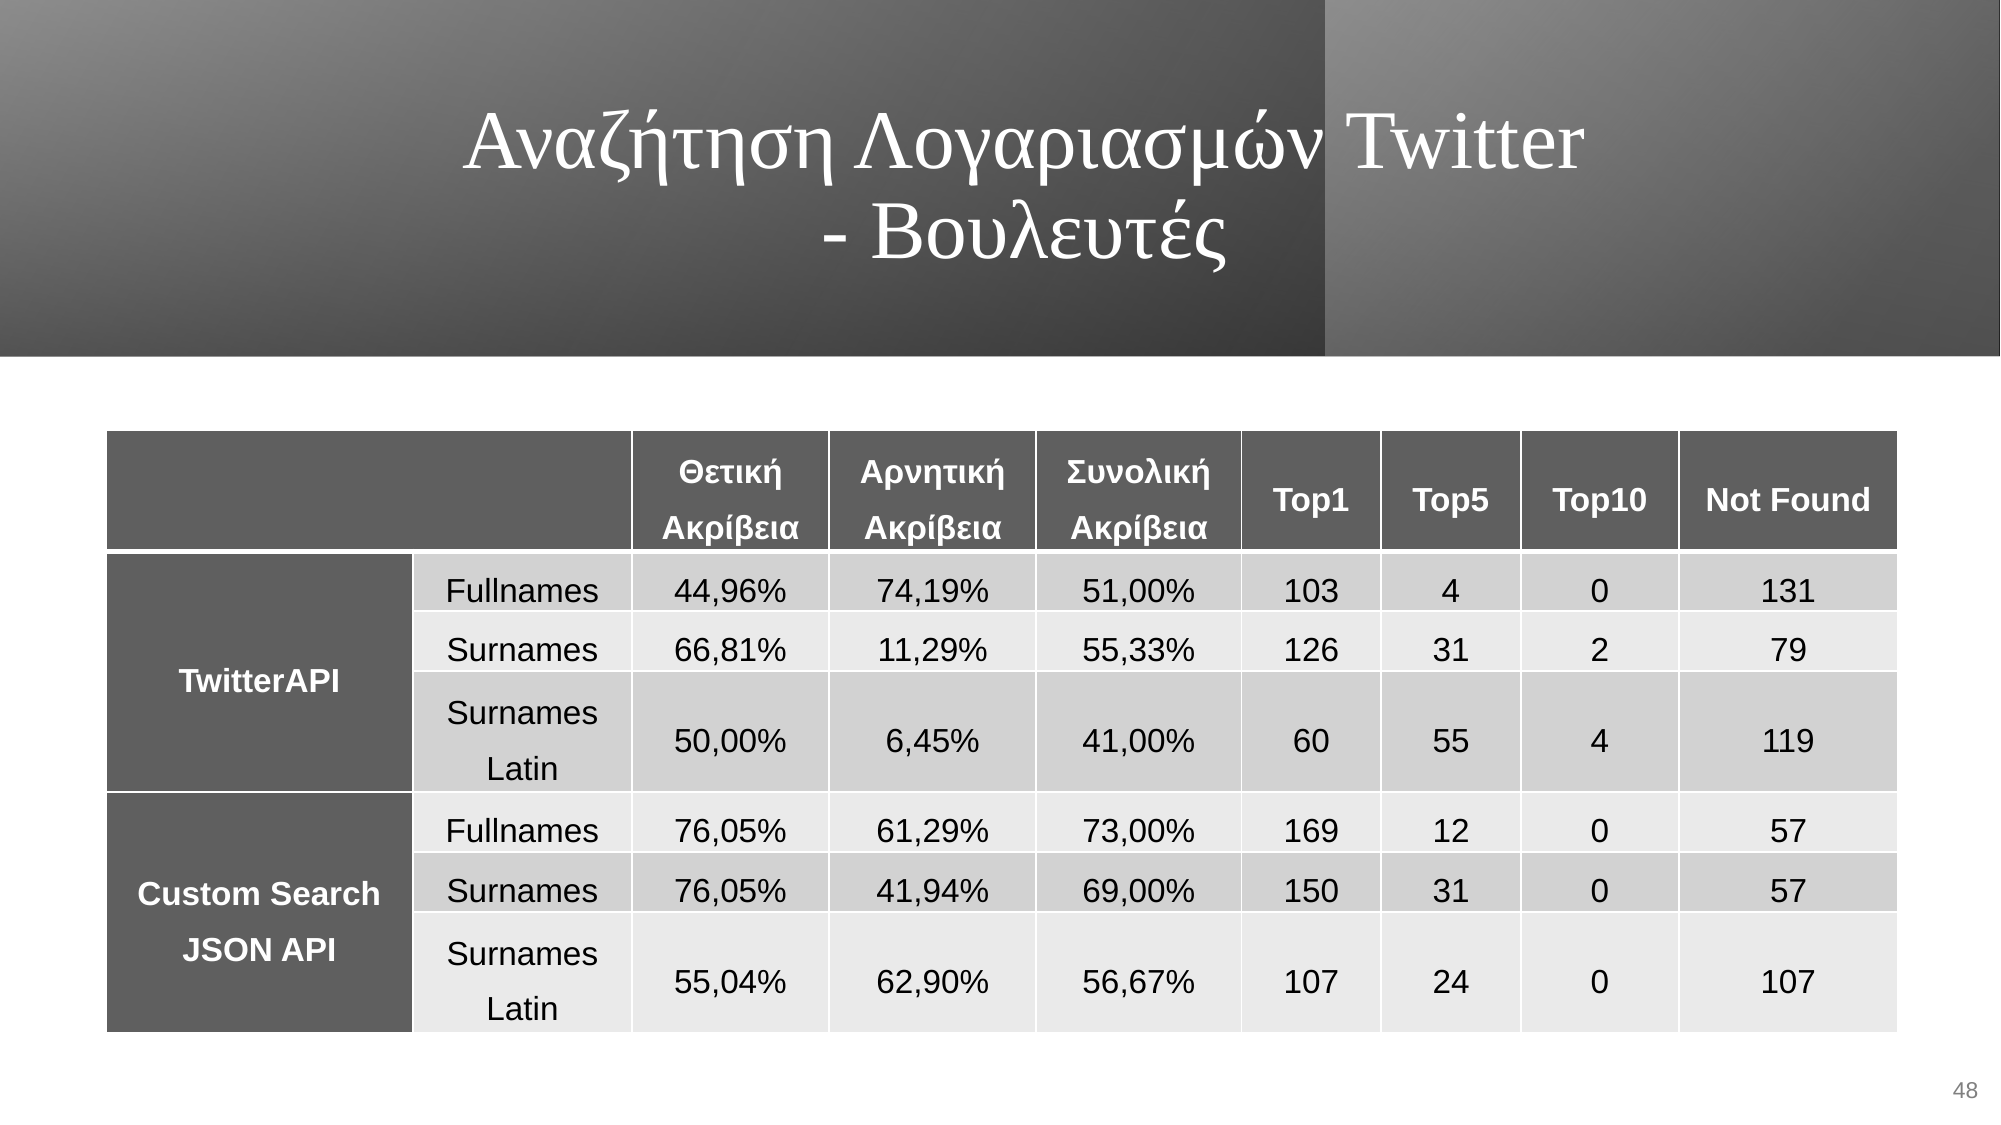

# Αναζήτηση Λογαριασμών Twitter - Βουλευτές
|  |  | Θετική Ακρίβεια | Αρνητική Ακρίβεια | Συνολική Ακρίβεια | Top1 | Top5 | Top10 | Not Found |
| --- | --- | --- | --- | --- | --- | --- | --- | --- |
| TwitterAPI | Fullnames | 44,96% | 74,19% | 51,00% | 103 | 4 | 0 | 131 |
|  | Surnames | 66,81% | 11,29% | 55,33% | 126 | 31 | 2 | 79 |
|  | Surnames Latin | 50,00% | 6,45% | 41,00% | 60 | 55 | 4 | 119 |
| Custom Search JSON API | Fullnames | 76,05% | 61,29% | 73,00% | 169 | 12 | 0 | 57 |
|  | Surnames | 76,05% | 41,94% | 69,00% | 150 | 31 | 0 | 57 |
|  | Surnames Latin | 55,04% | 62,90% | 56,67% | 107 | 24 | 0 | 107 |
48